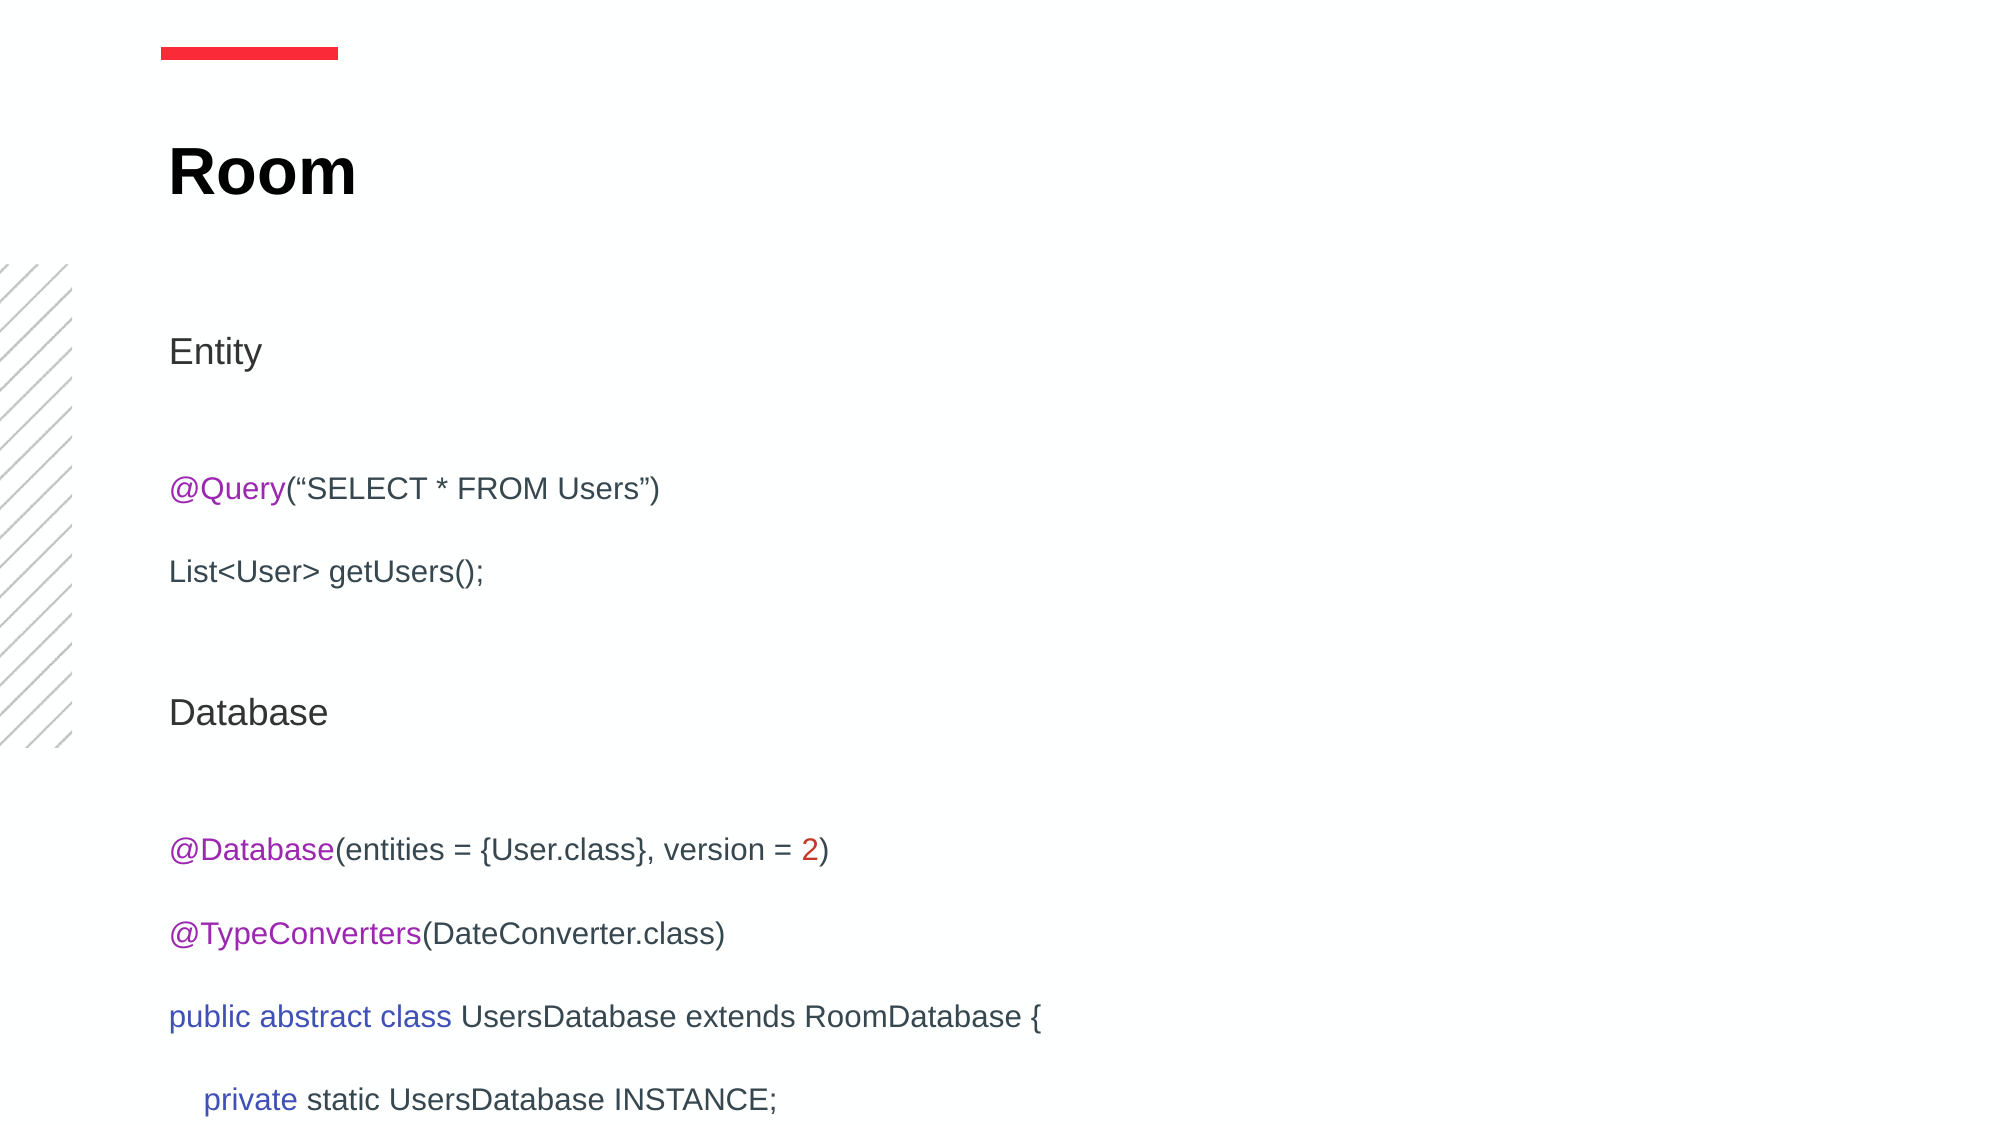

Room
Entity

@Query(“SELECT * FROM Users”)
List<User> getUsers();

Database

@Database(entities = {User.class}, version = 2)
@TypeConverters(DateConverter.class)
public abstract class UsersDatabase extends RoomDatabase {
    private static UsersDatabase INSTANCE;
    public abstract UserDao userDao();
52